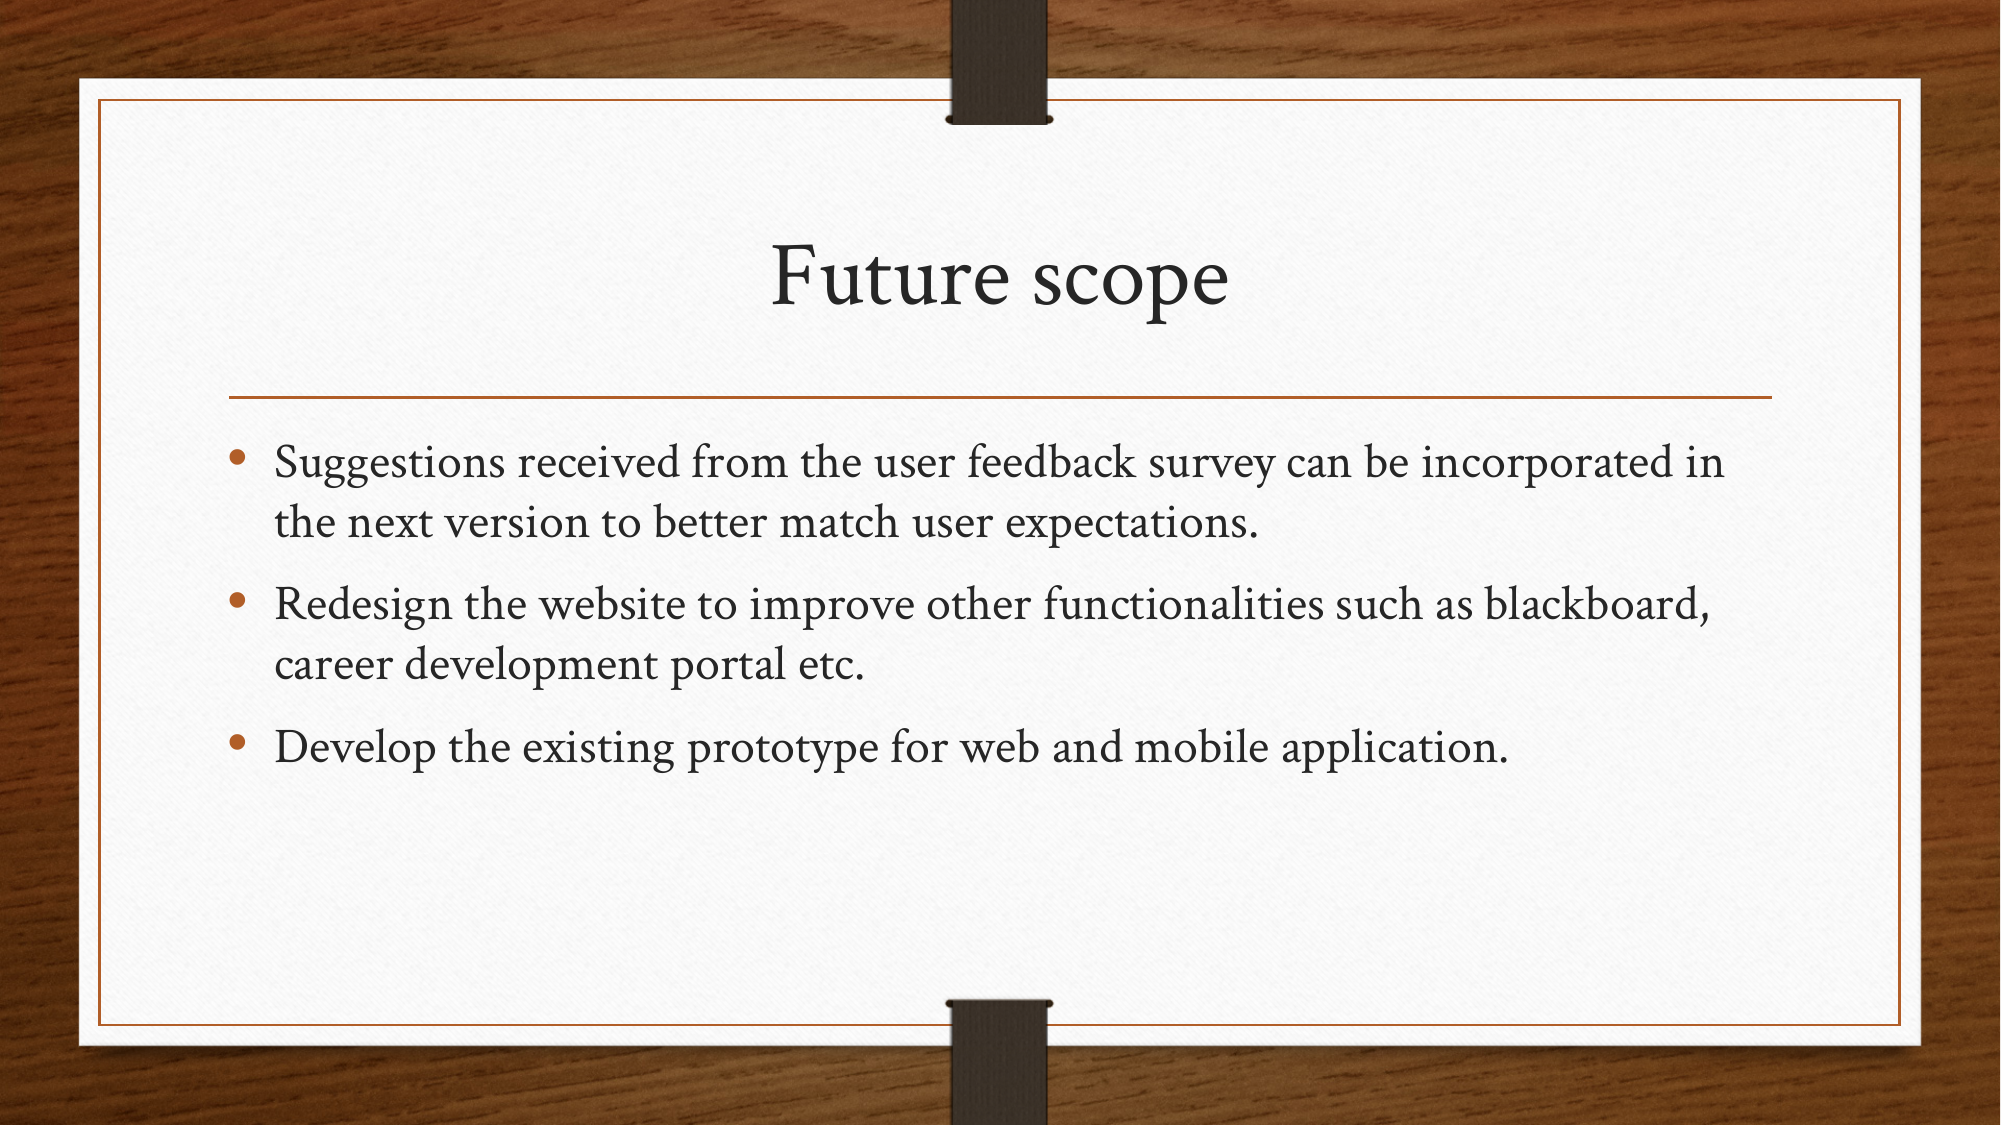

# Future scope
Suggestions received from the user feedback survey can be incorporated in the next version to better match user expectations.
Redesign the website to improve other functionalities such as blackboard, career development portal etc.
Develop the existing prototype for web and mobile application.